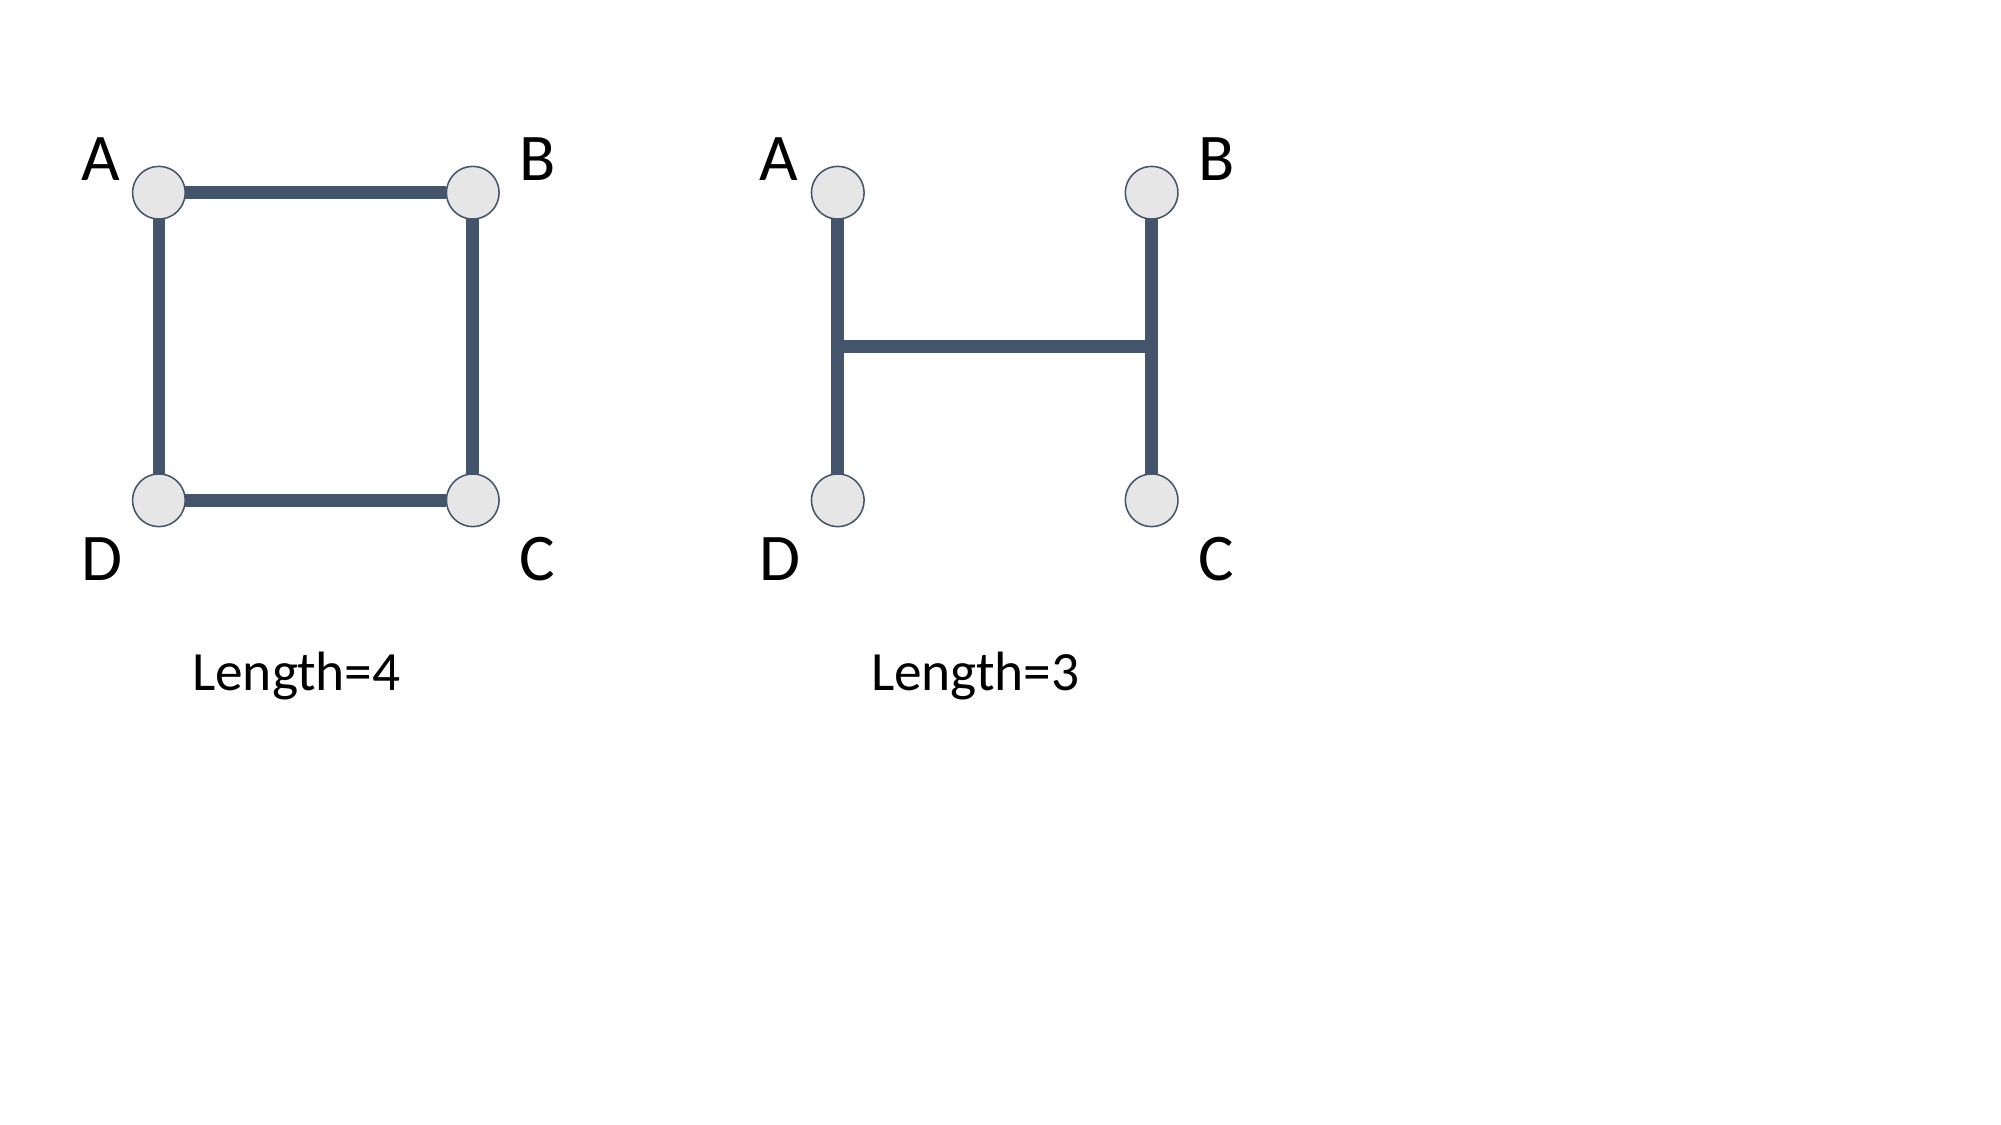

A
B
A
B

D
C
D
C
Length=4
Length=3